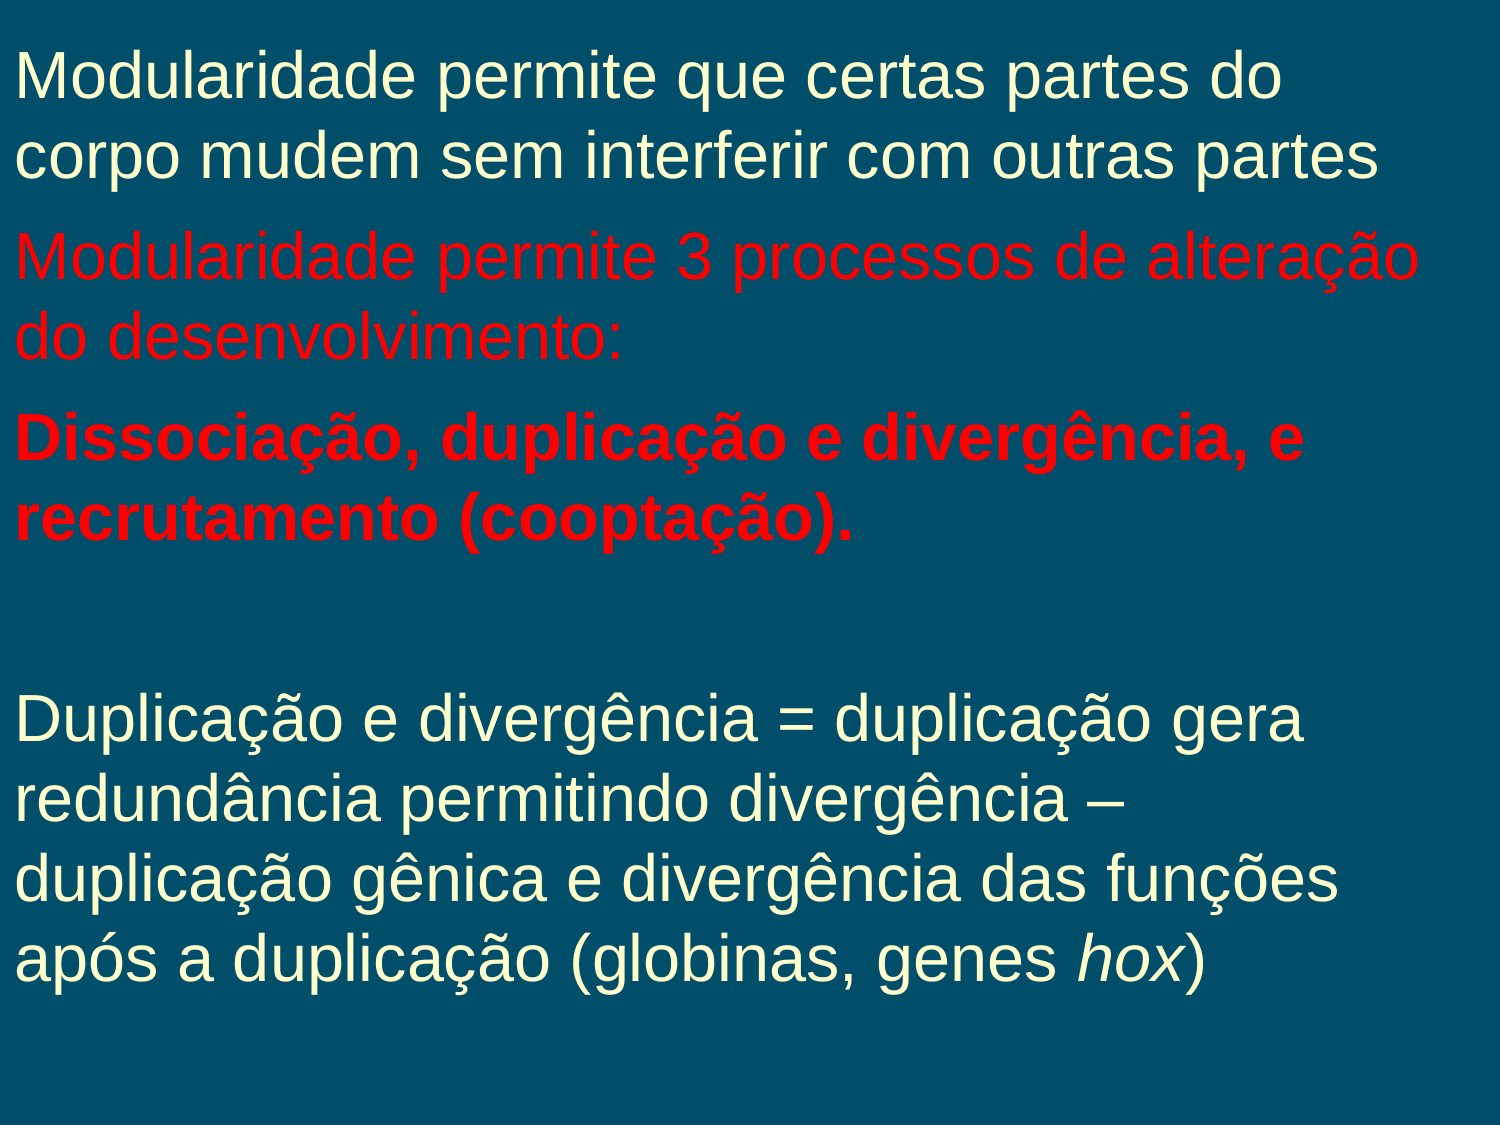

Modularidade permite que certas partes do corpo mudem sem interferir com outras partes
Modularidade permite 3 processos de alteração do desenvolvimento:
Dissociação, duplicação e divergência, e recrutamento (cooptação).

Duplicação e divergência = duplicação gera redundância permitindo divergência – duplicação gênica e divergência das funções após a duplicação (globinas, genes hox)